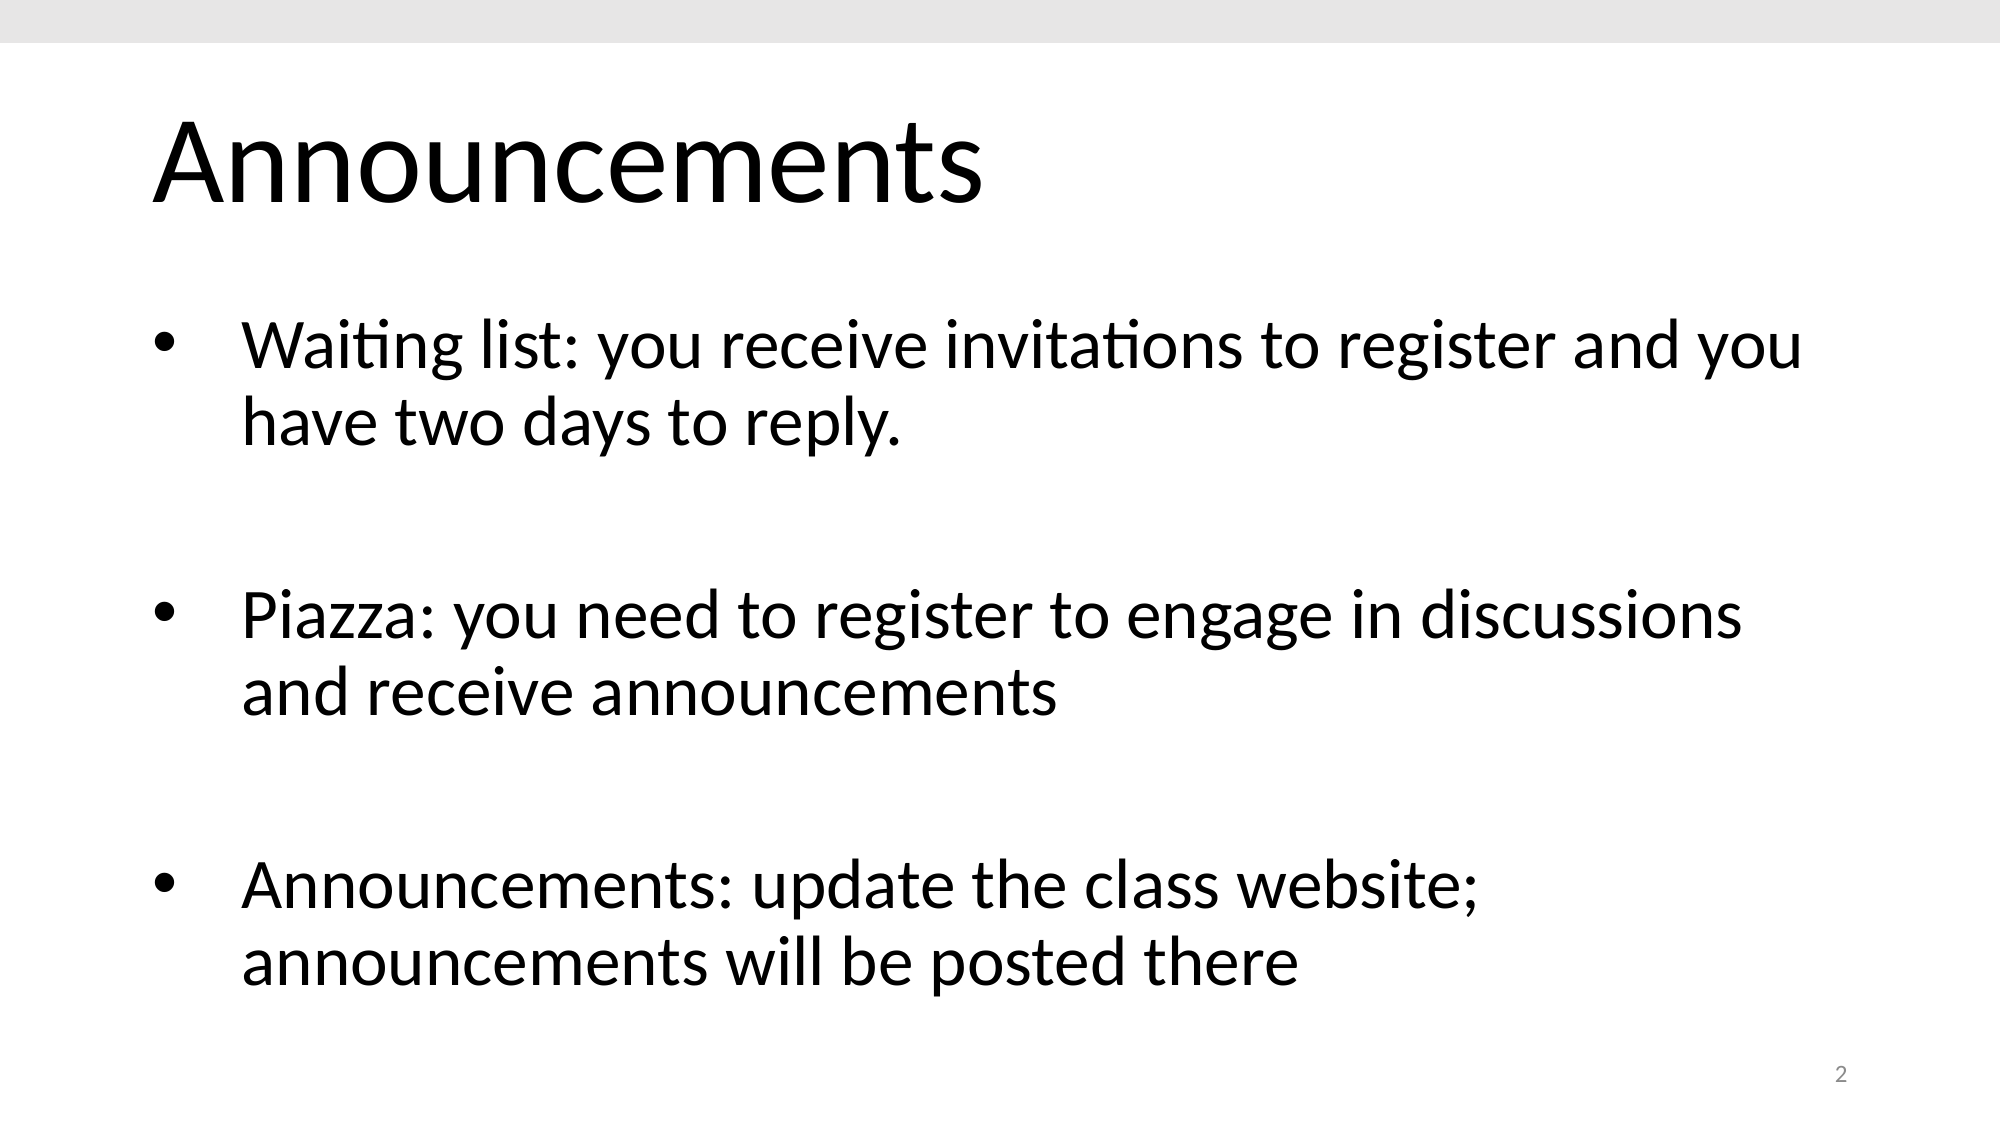

# Announcements
Waiting list: you receive invitations to register and you have two days to reply.

Piazza: you need to register to engage in discussions and receive announcements

Announcements: update the class website; announcements will be posted there

2